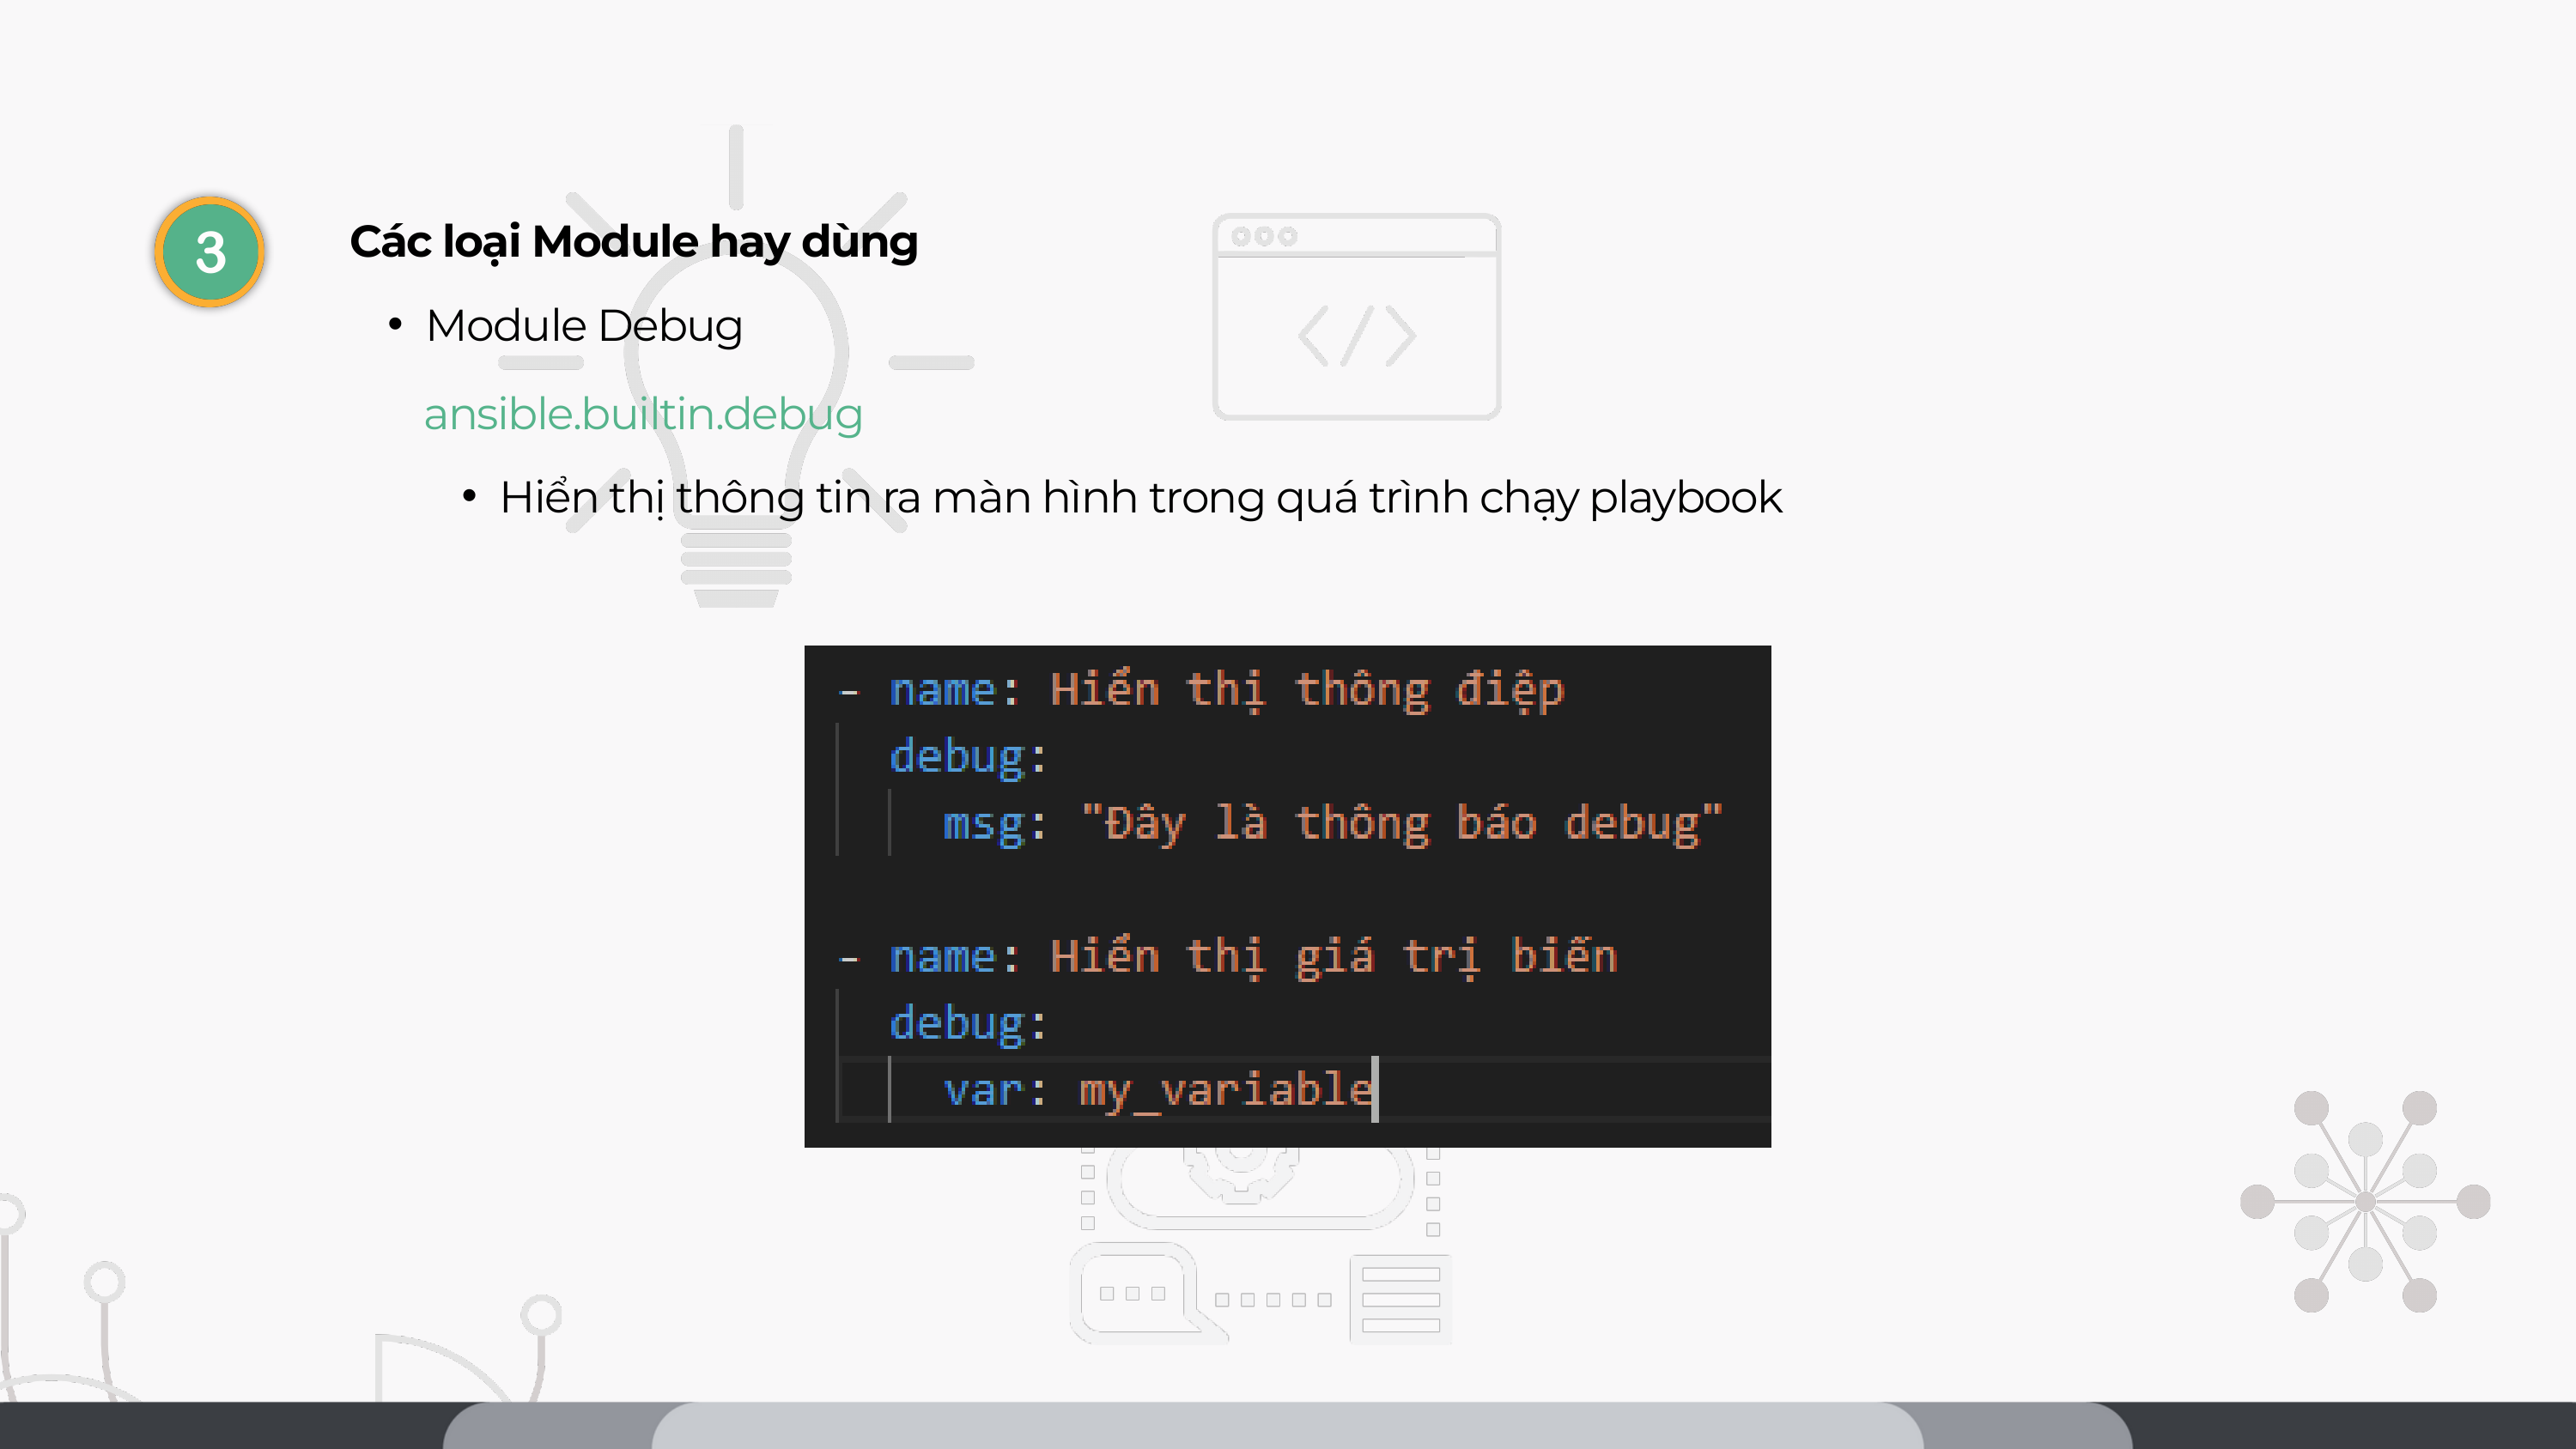

Các loại Module hay dùng
Module Debug

ansible.builtin.debug
Hiển thị thông tin ra màn hình trong quá trình chạy playbook